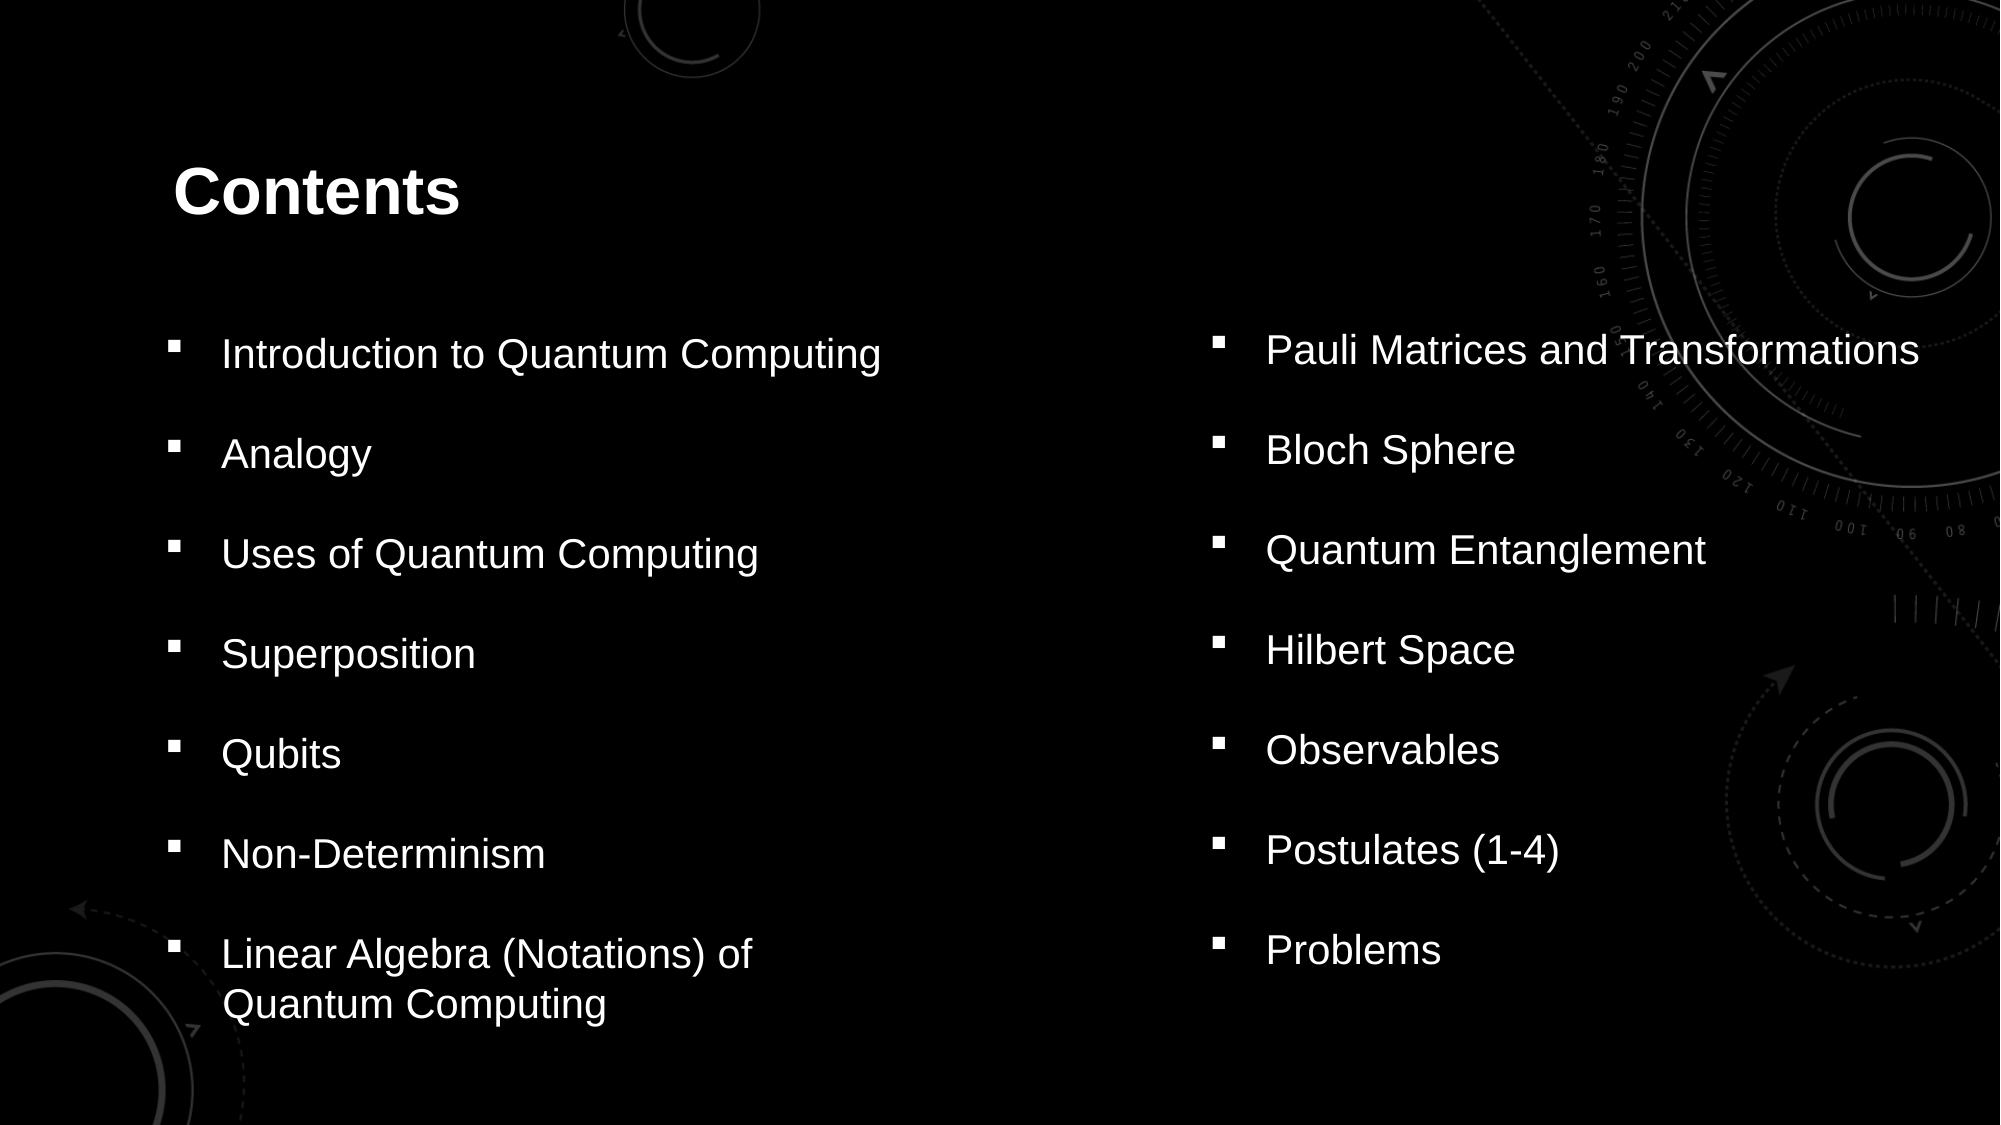

Contents

Pauli Matrices and Transformations

Bloch Sphere

Quantum Entanglement

Hilbert Space

Observables

Postulates (1-4)

Problems
Introduction to Quantum Computing

Analogy

Uses of Quantum Computing

Superposition

Qubits

Non-Determinism

Linear Algebra (Notations) of
     Quantum Computing